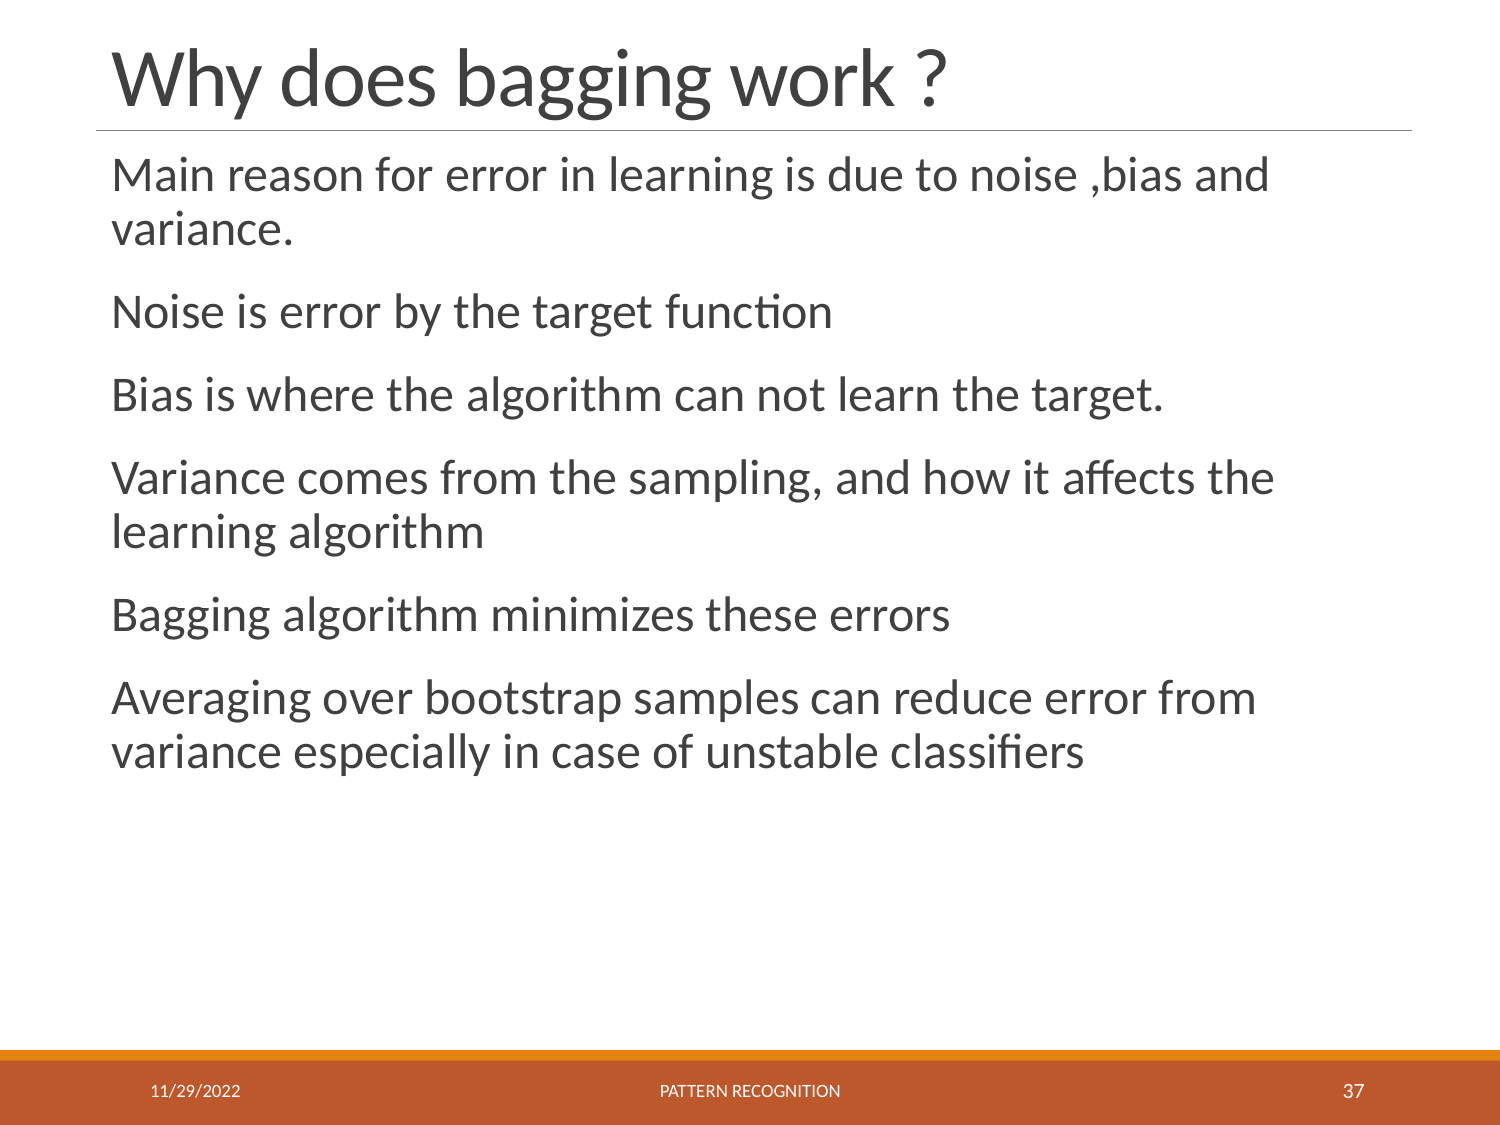

# Why does bagging work ?
Main reason for error in learning is due to noise ,bias and variance.
Noise is error by the target function
Bias is where the algorithm can not learn the target.
Variance comes from the sampling, and how it affects the learning algorithm
Bagging algorithm minimizes these errors
Averaging over bootstrap samples can reduce error from variance especially in case of unstable classifiers
11/29/2022
Pattern recognition
37